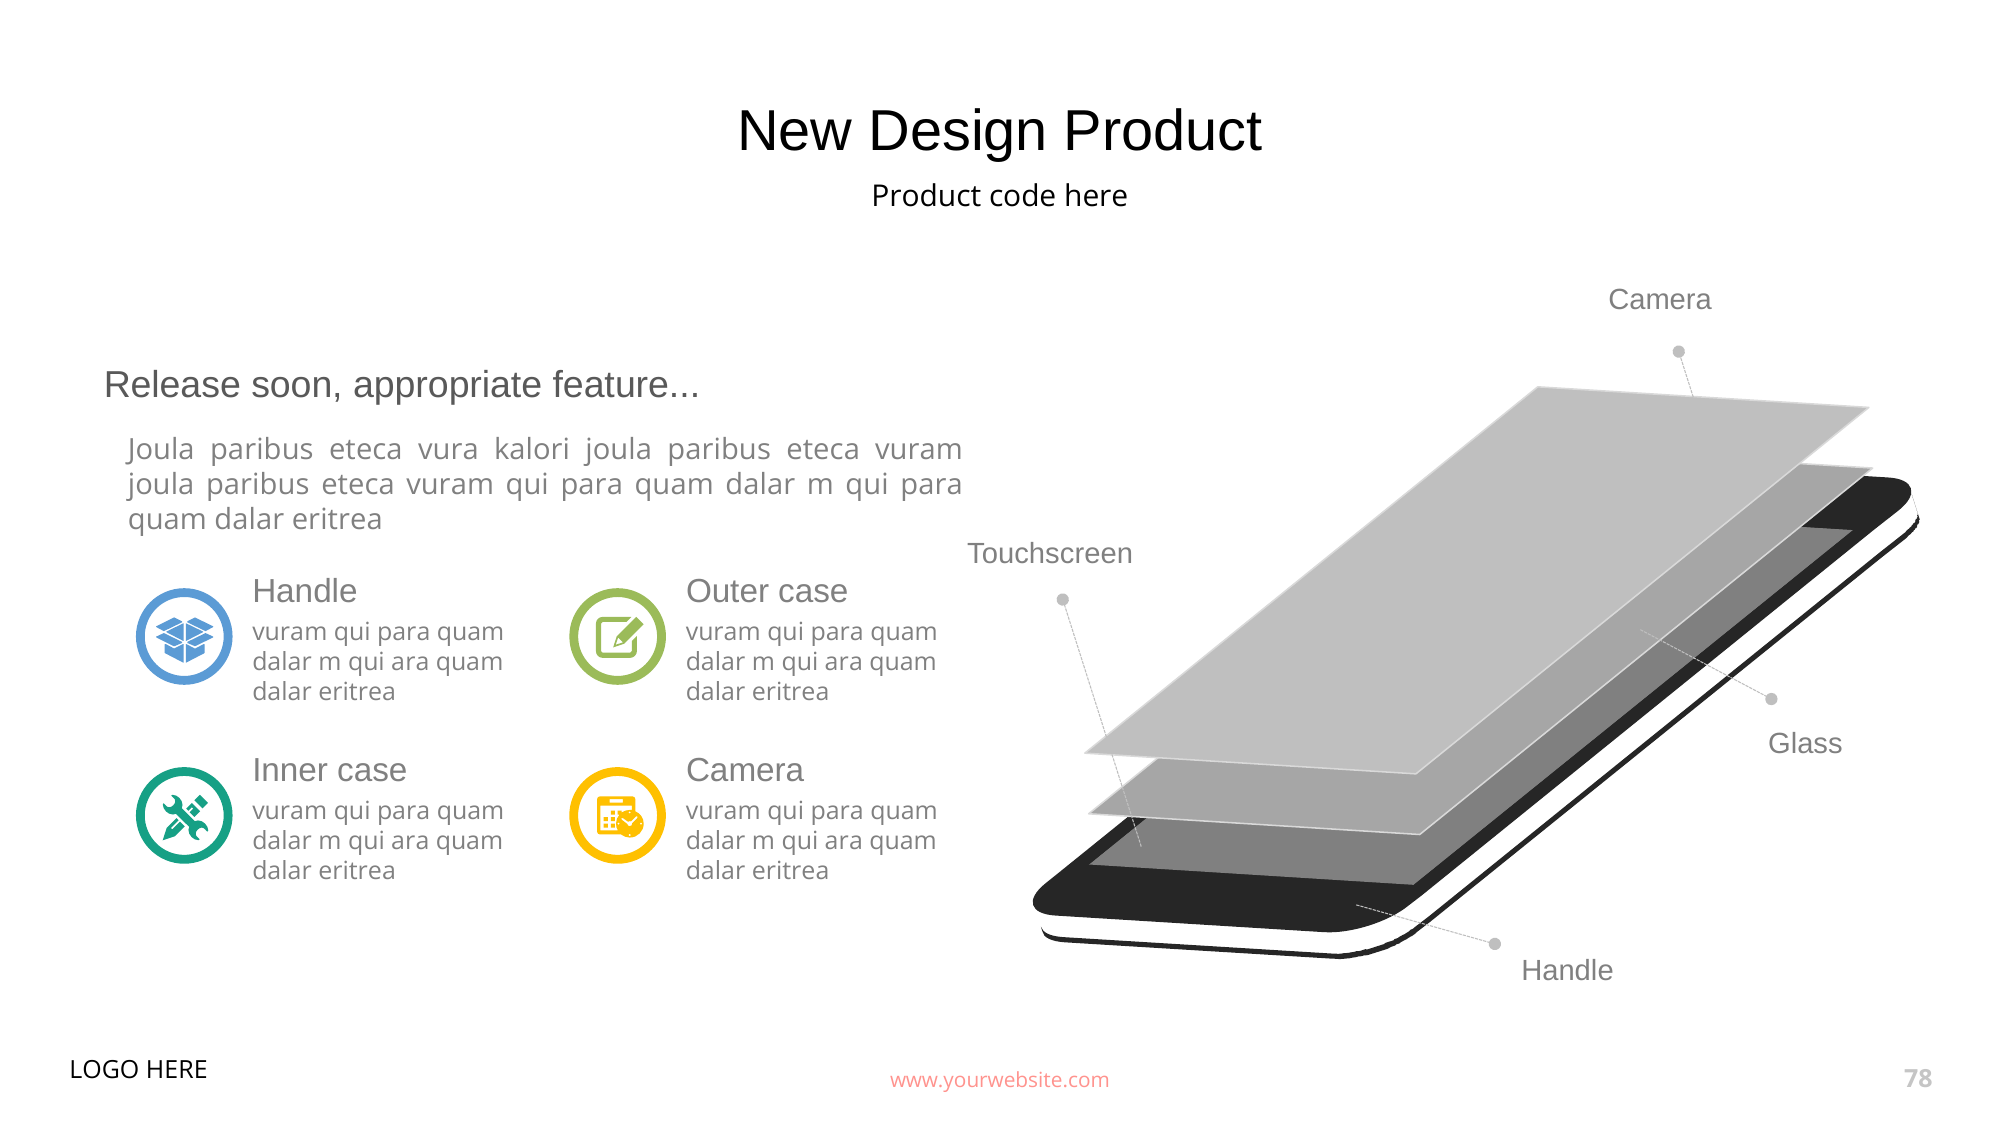

# New Design Product
Product code here
Camera
Release soon, appropriate feature...

Joula paribus eteca vura kalori joula paribus eteca vuram joula paribus eteca vuram qui para quam dalar m qui para quam dalar eritrea

Touchscreen
Handle
vuram qui para quam dalar m qui ara quam dalar eritrea
Outer case
vuram qui para quam dalar m qui ara quam dalar eritrea

Glass
Inner case
vuram qui para quam dalar m qui ara quam dalar eritrea
Camera
vuram qui para quam dalar m qui ara quam dalar eritrea

Handle
LOGO HERE
www.yourwebsite.com
78